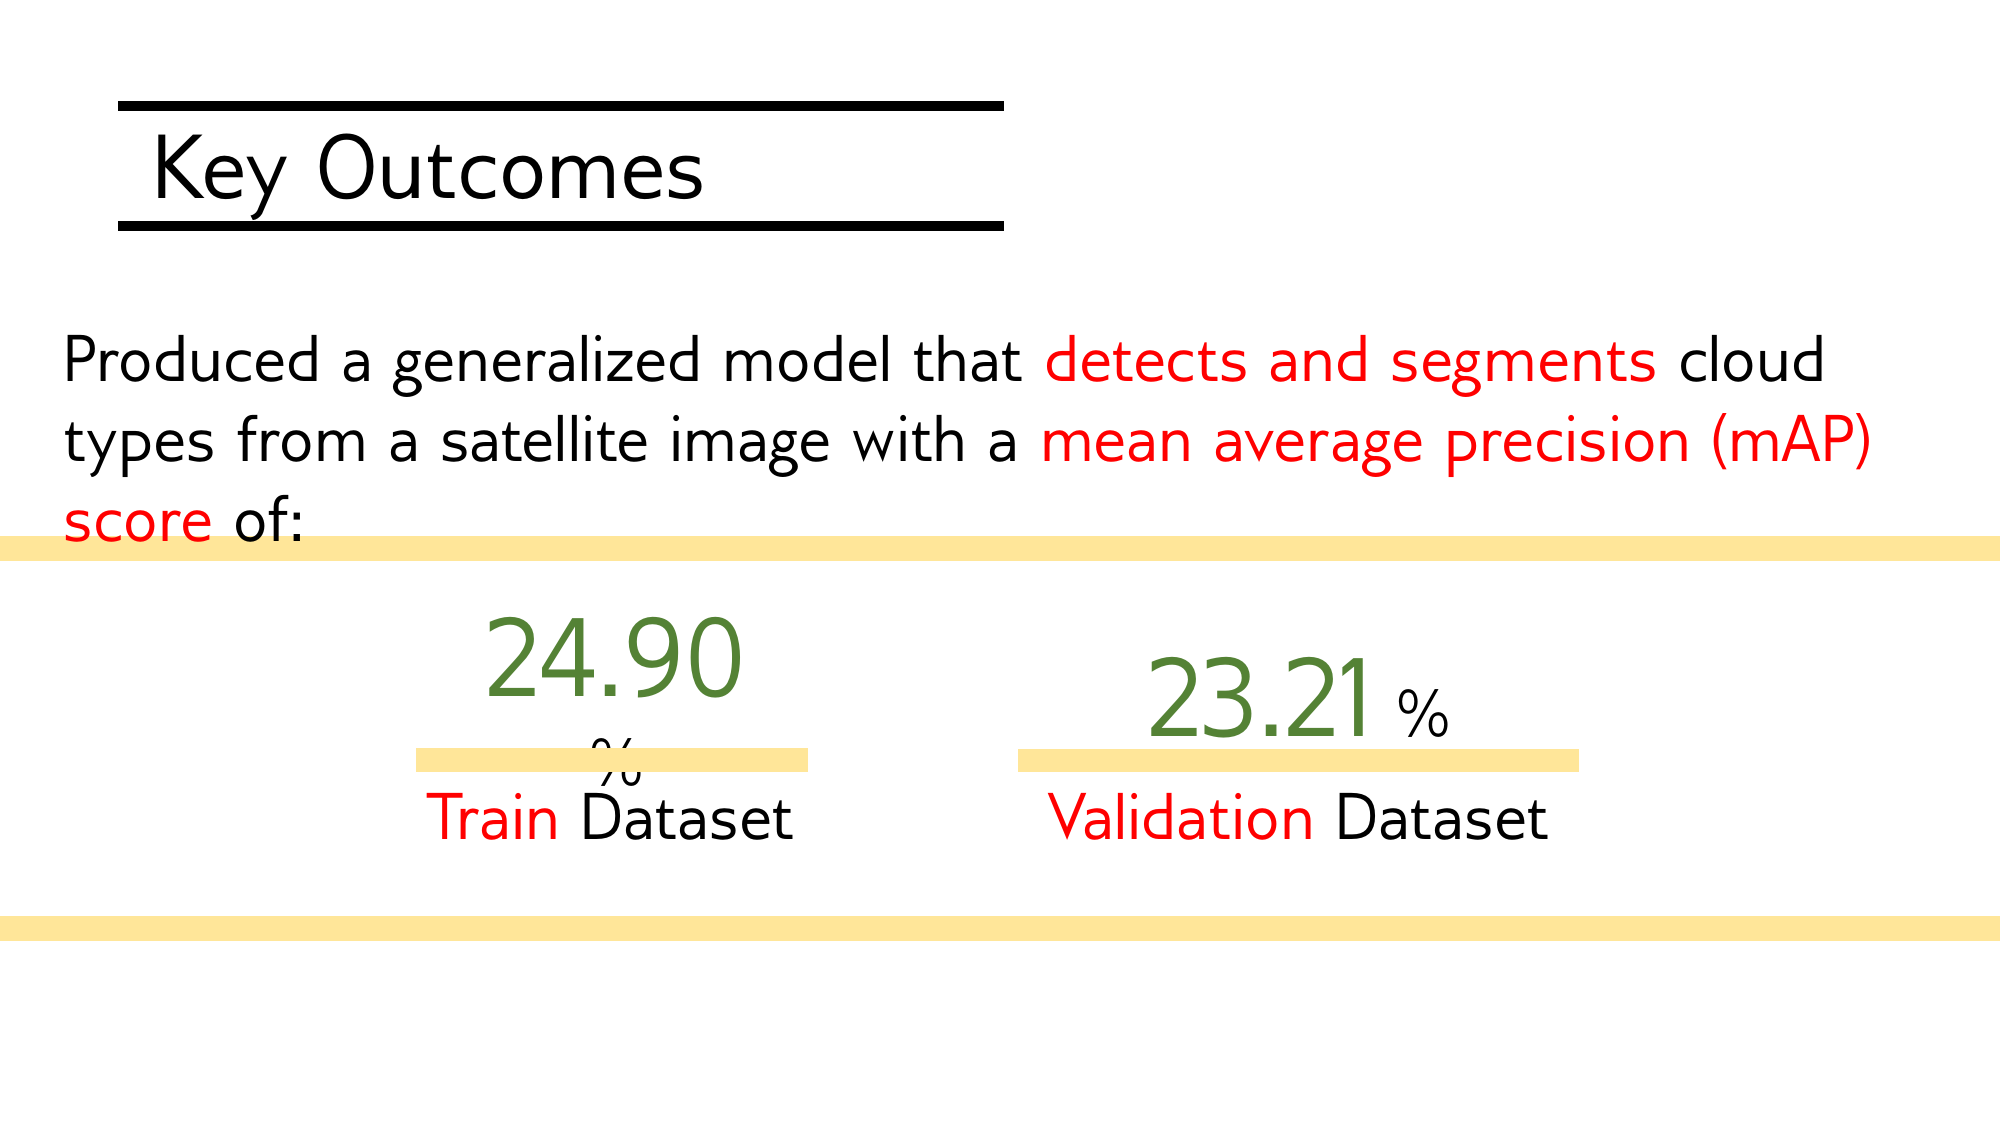

# Key Outcomes
Produced a generalized model that detects and segments cloud types from a satellite image with a mean average precision (mAP) score of:

23.21 %
24.90 %

Train Dataset
Validation Dataset